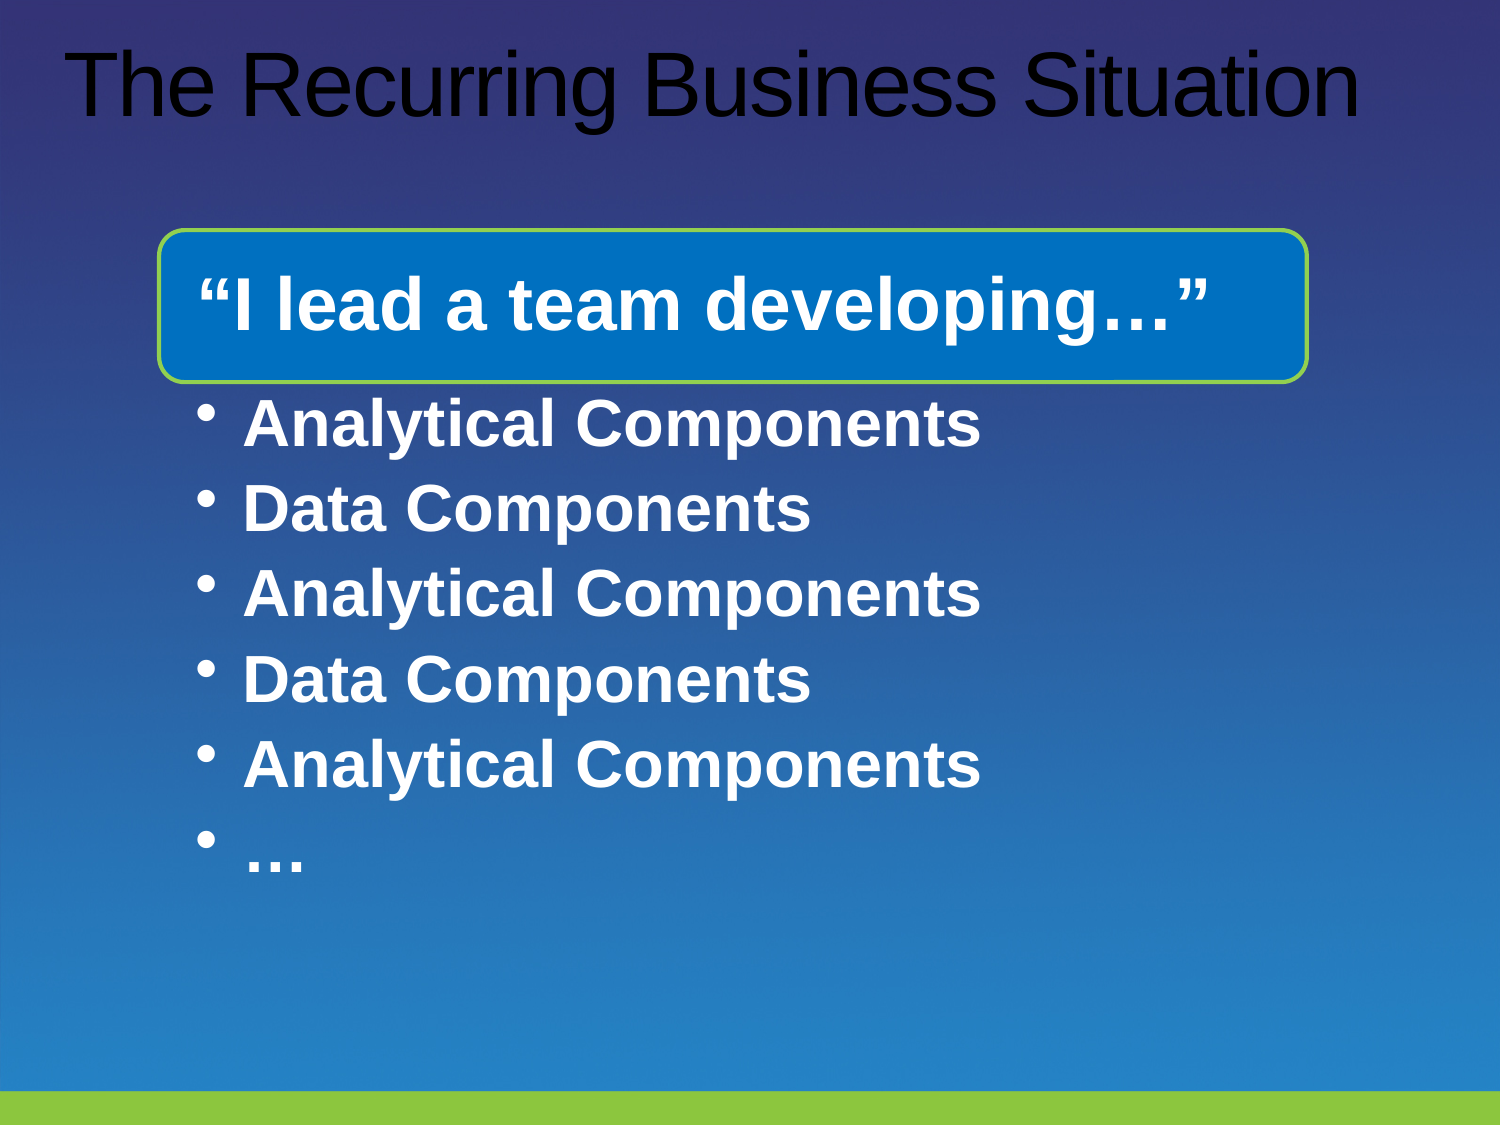

# The Recurring Business Situation
“I lead a team developing…”
Analytical Components
Data Components
Analytical Components
Data Components
Analytical Components
…